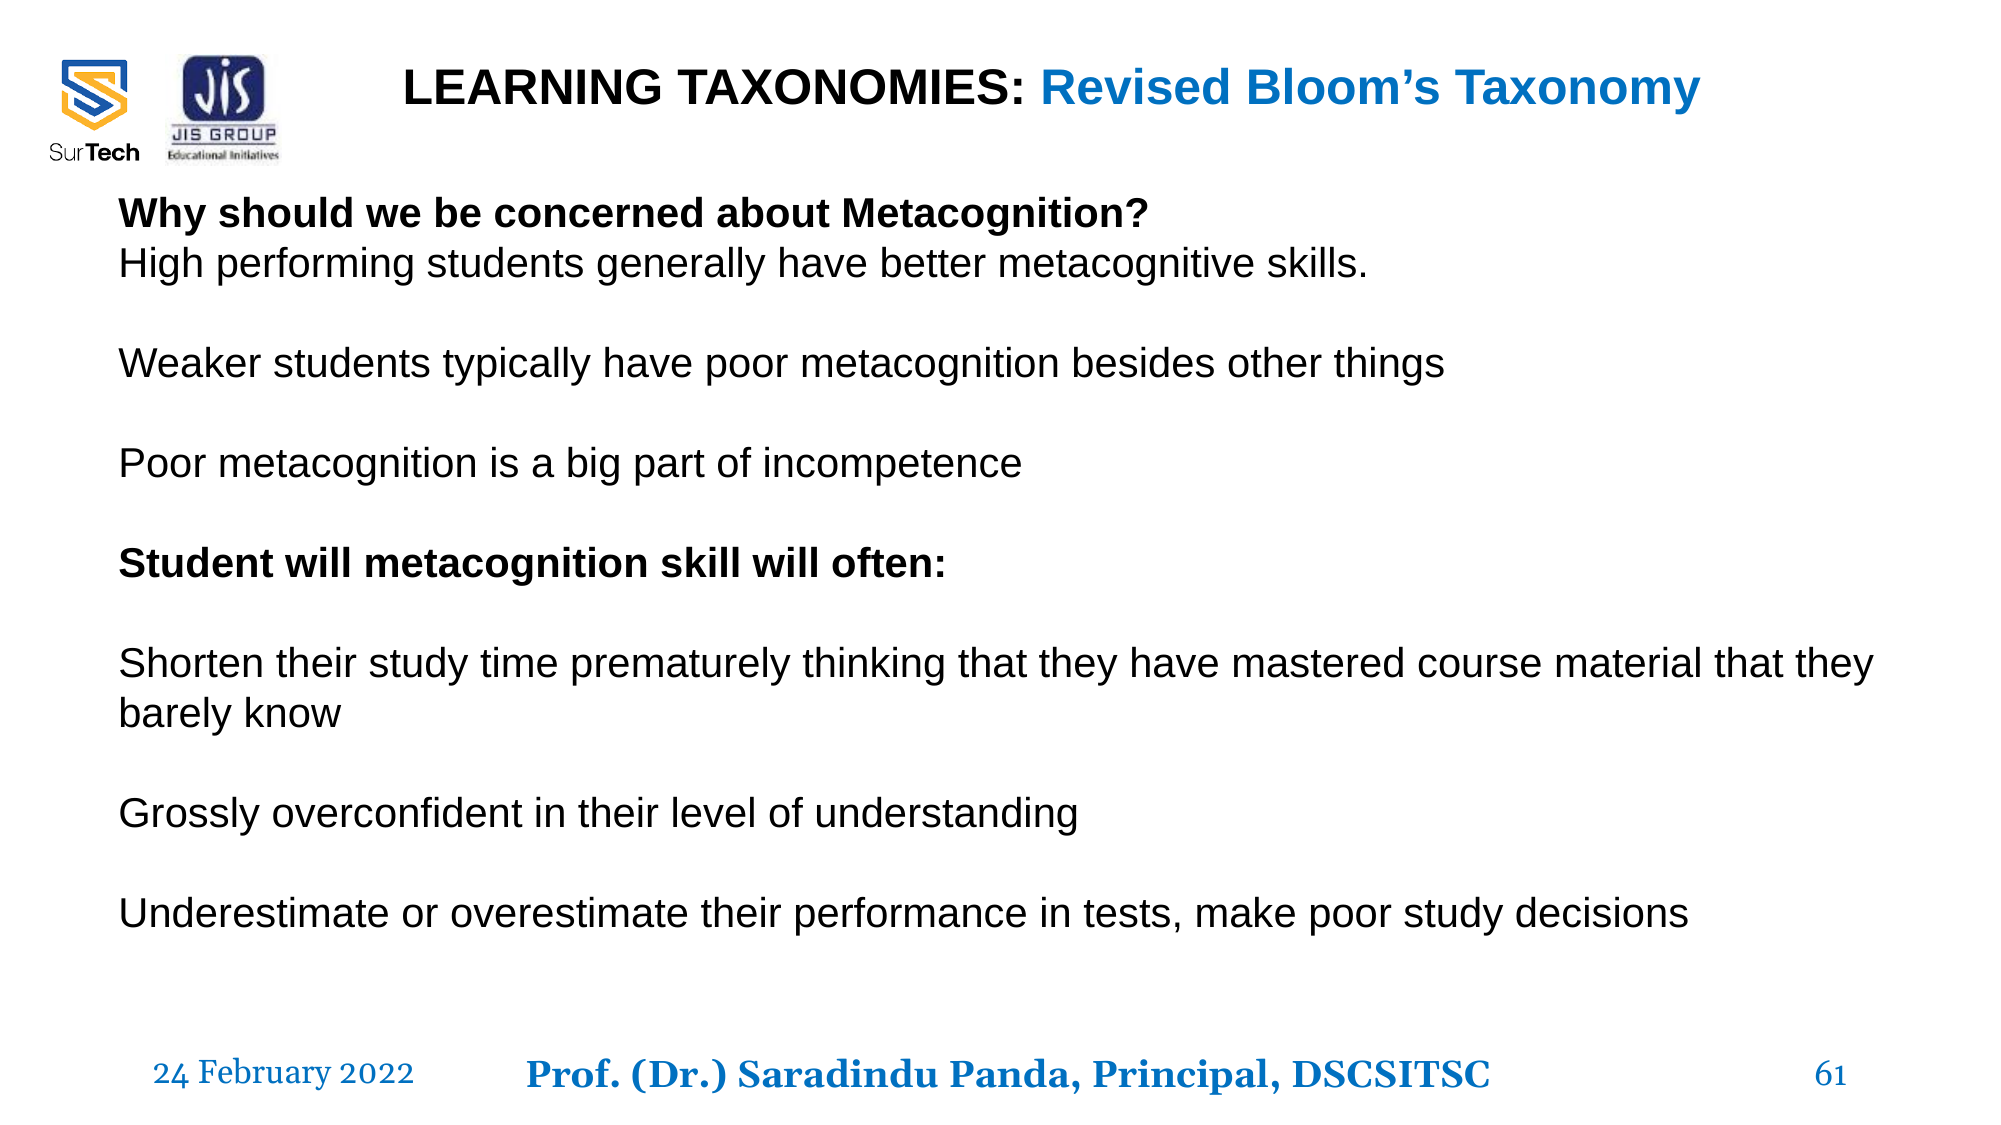

# LEARNING TAXONOMIES: Revised Bloom’s Taxonomy
Why should we be concerned about Metacognition?
High performing students generally have better metacognitive skills.
Weaker students typically have poor metacognition besides other things
Poor metacognition is a big part of incompetence

Student will metacognition skill will often:

Shorten their study time prematurely thinking that they have mastered course material that they barely know

Grossly overconfident in their level of understanding

Underestimate or overestimate their performance in tests, make poor study decisions
24 February 2022
Prof. (Dr.) Saradindu Panda, Principal, DSCSITSC
61